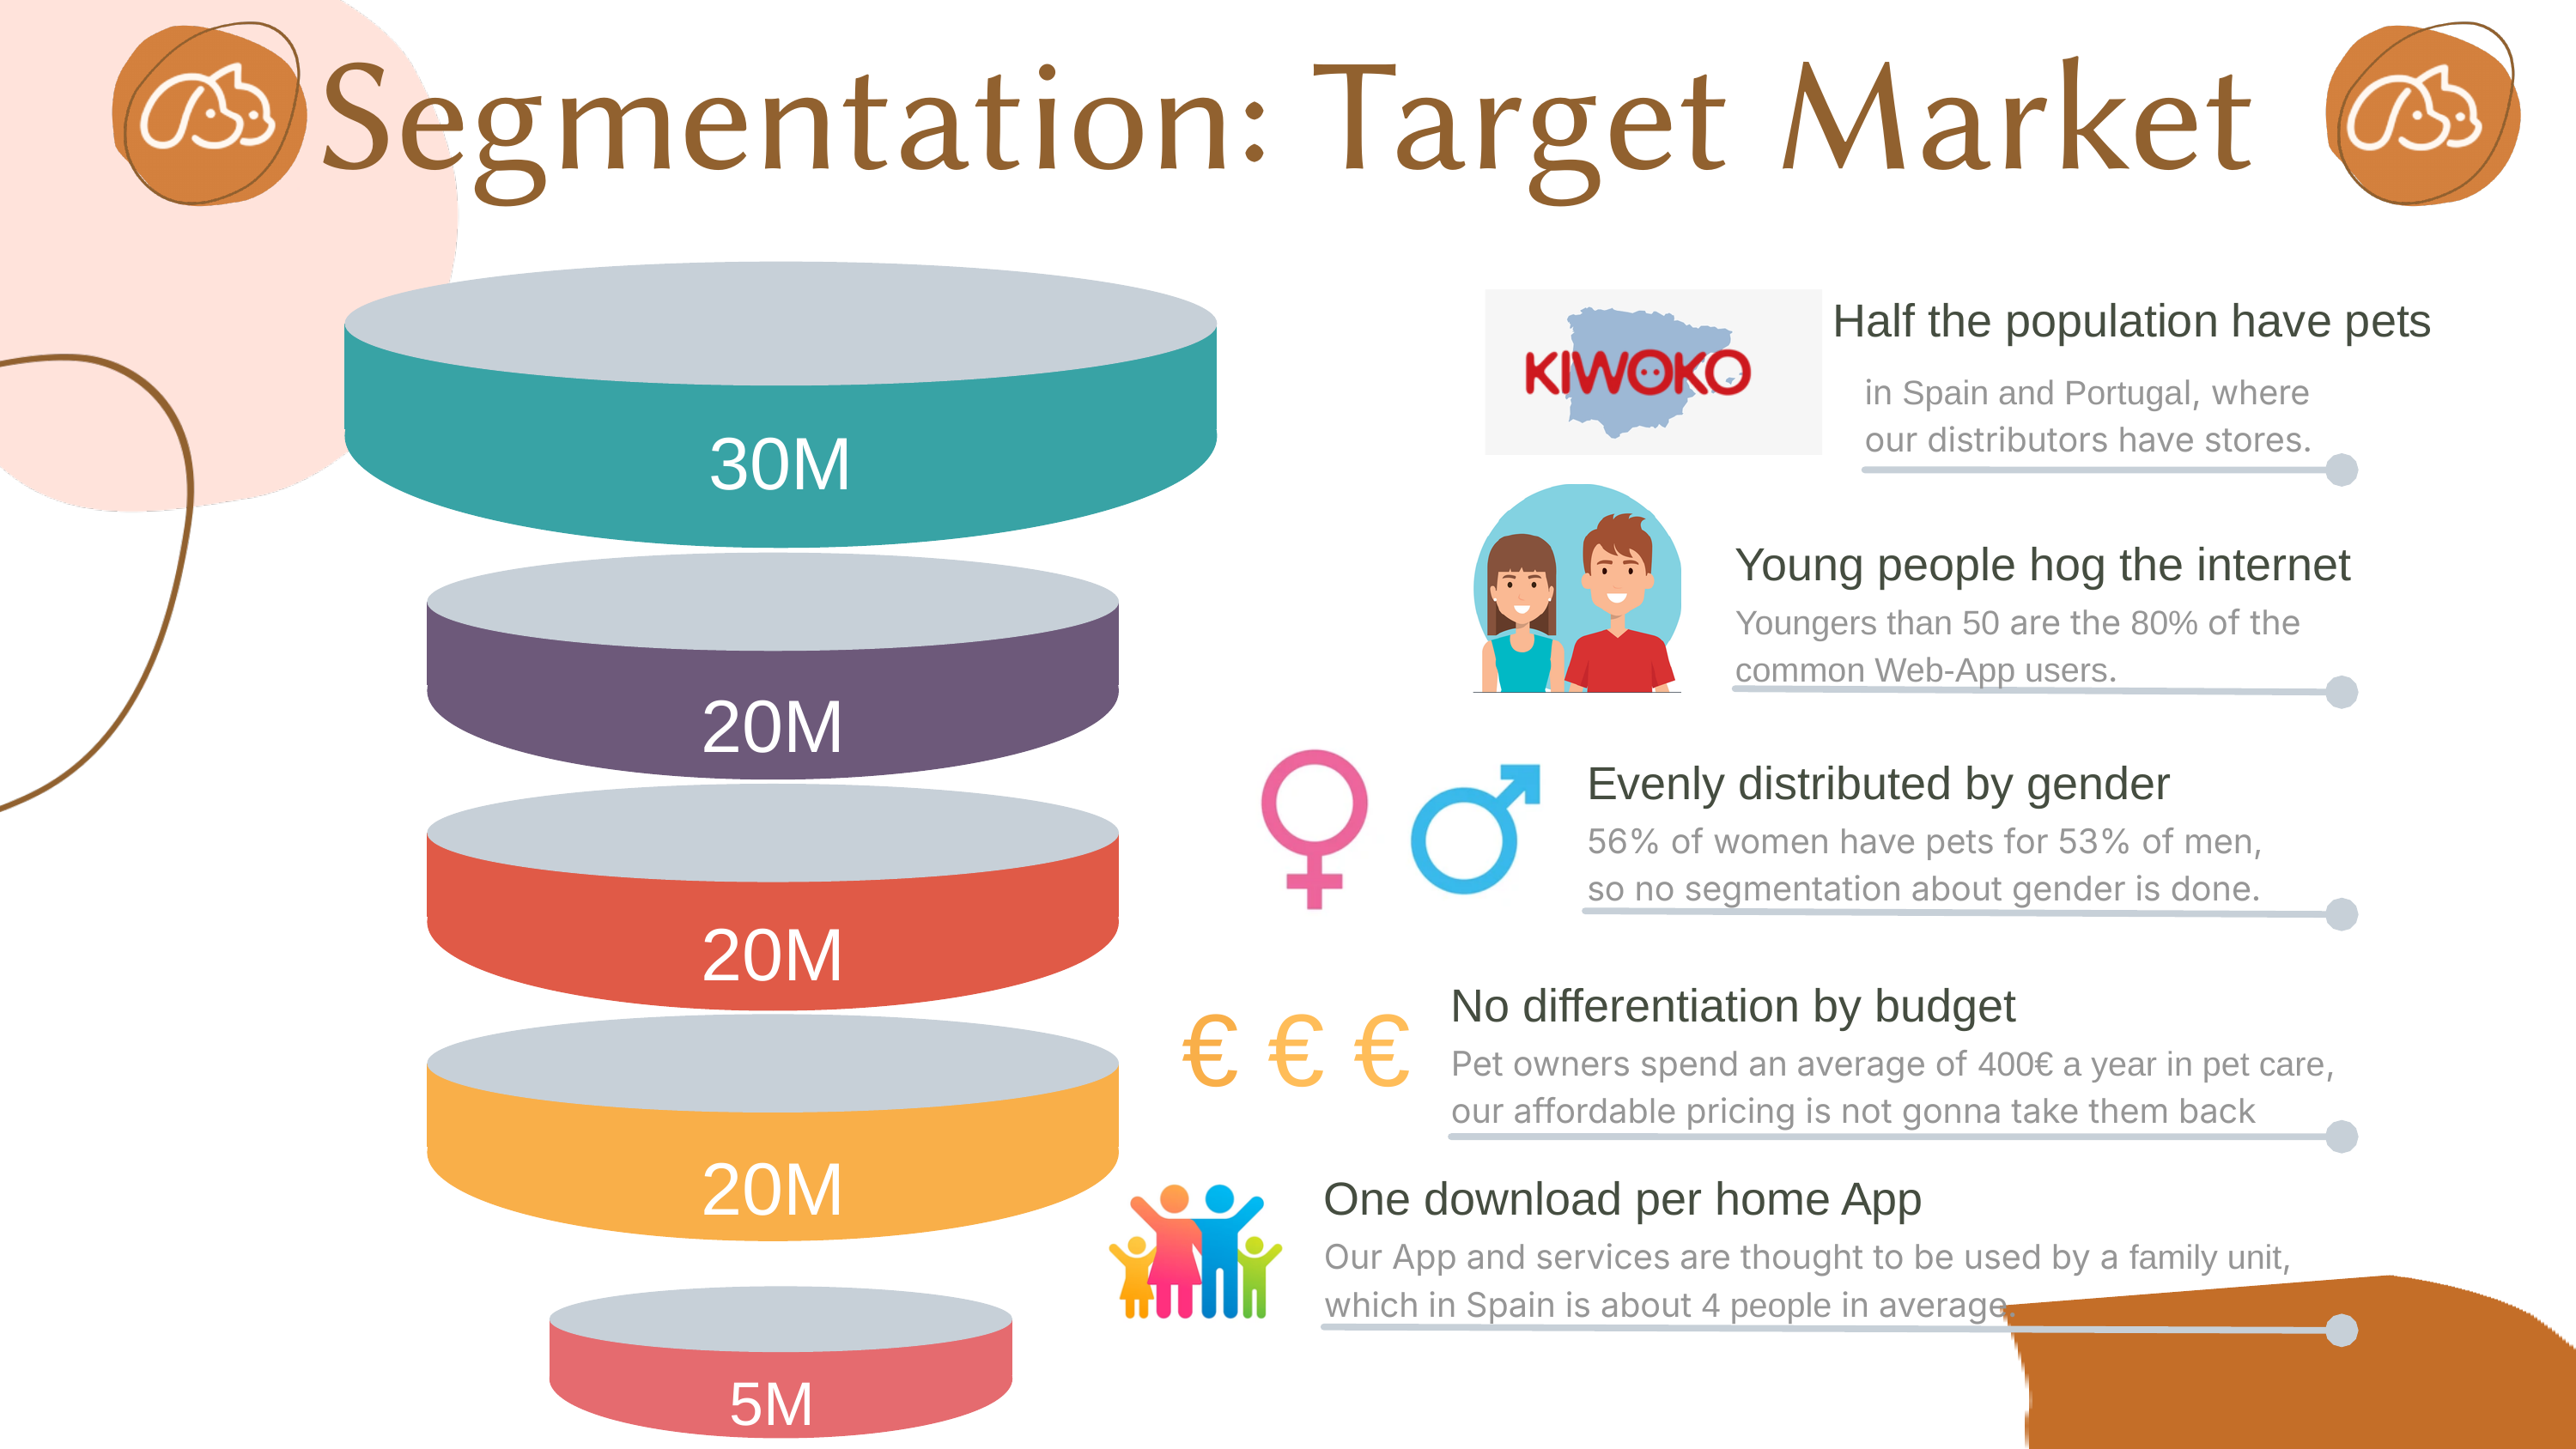

Segmentation: Target Market

01
Half the population have pets

BUDGET
AGE

in Spain and Portugal, where our distributors have stores.
30M

02
Young people hog the internet

Youngers than 50 are the 80% of the common Web-App users.
20M

03
Evenly distributed by gender

56% of women have pets for 53% of men, so no segmentation about gender is done.
20M

€ € €
No differentiation by budget

Pet owners spend an average of 400€ a year in pet care, our affordable pricing is not gonna take them back

20M

One download per home App
Our App and services are thought to be used by a family unit, which in Spain is about 4 people in average.

5M